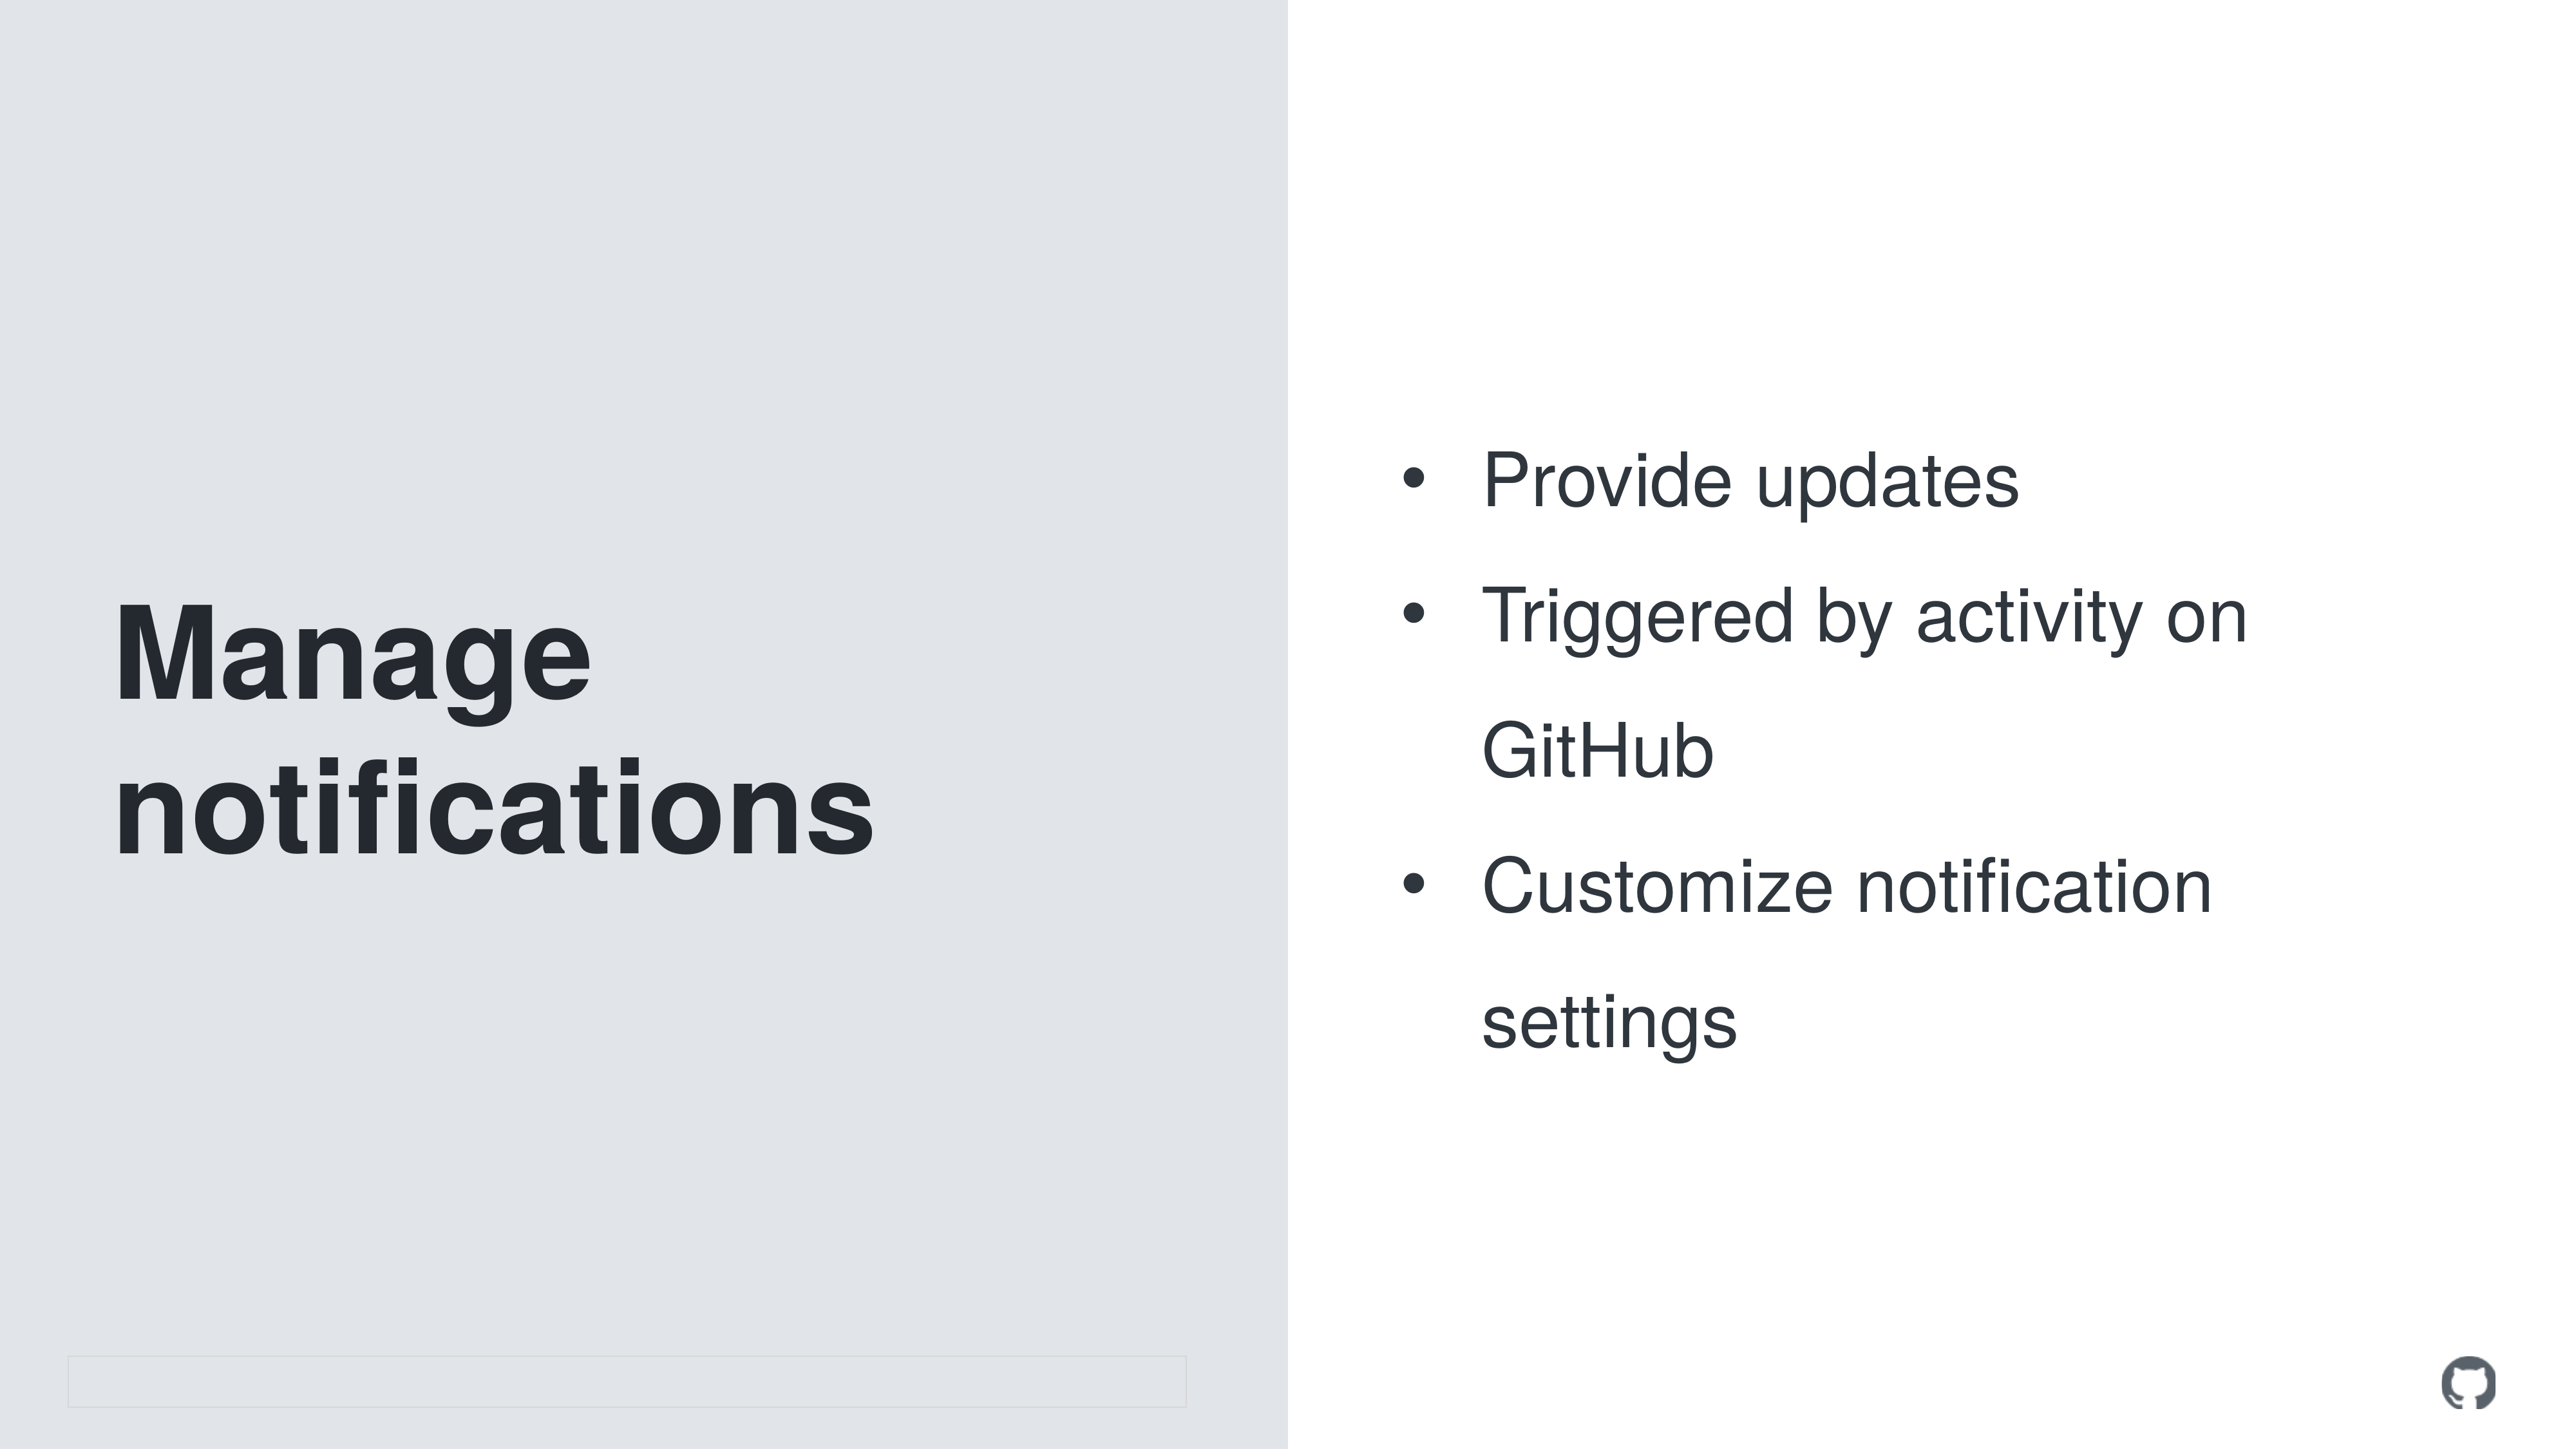

# Manage notifications
Provide updates
Triggered by activity on GitHub
Customize notification settings